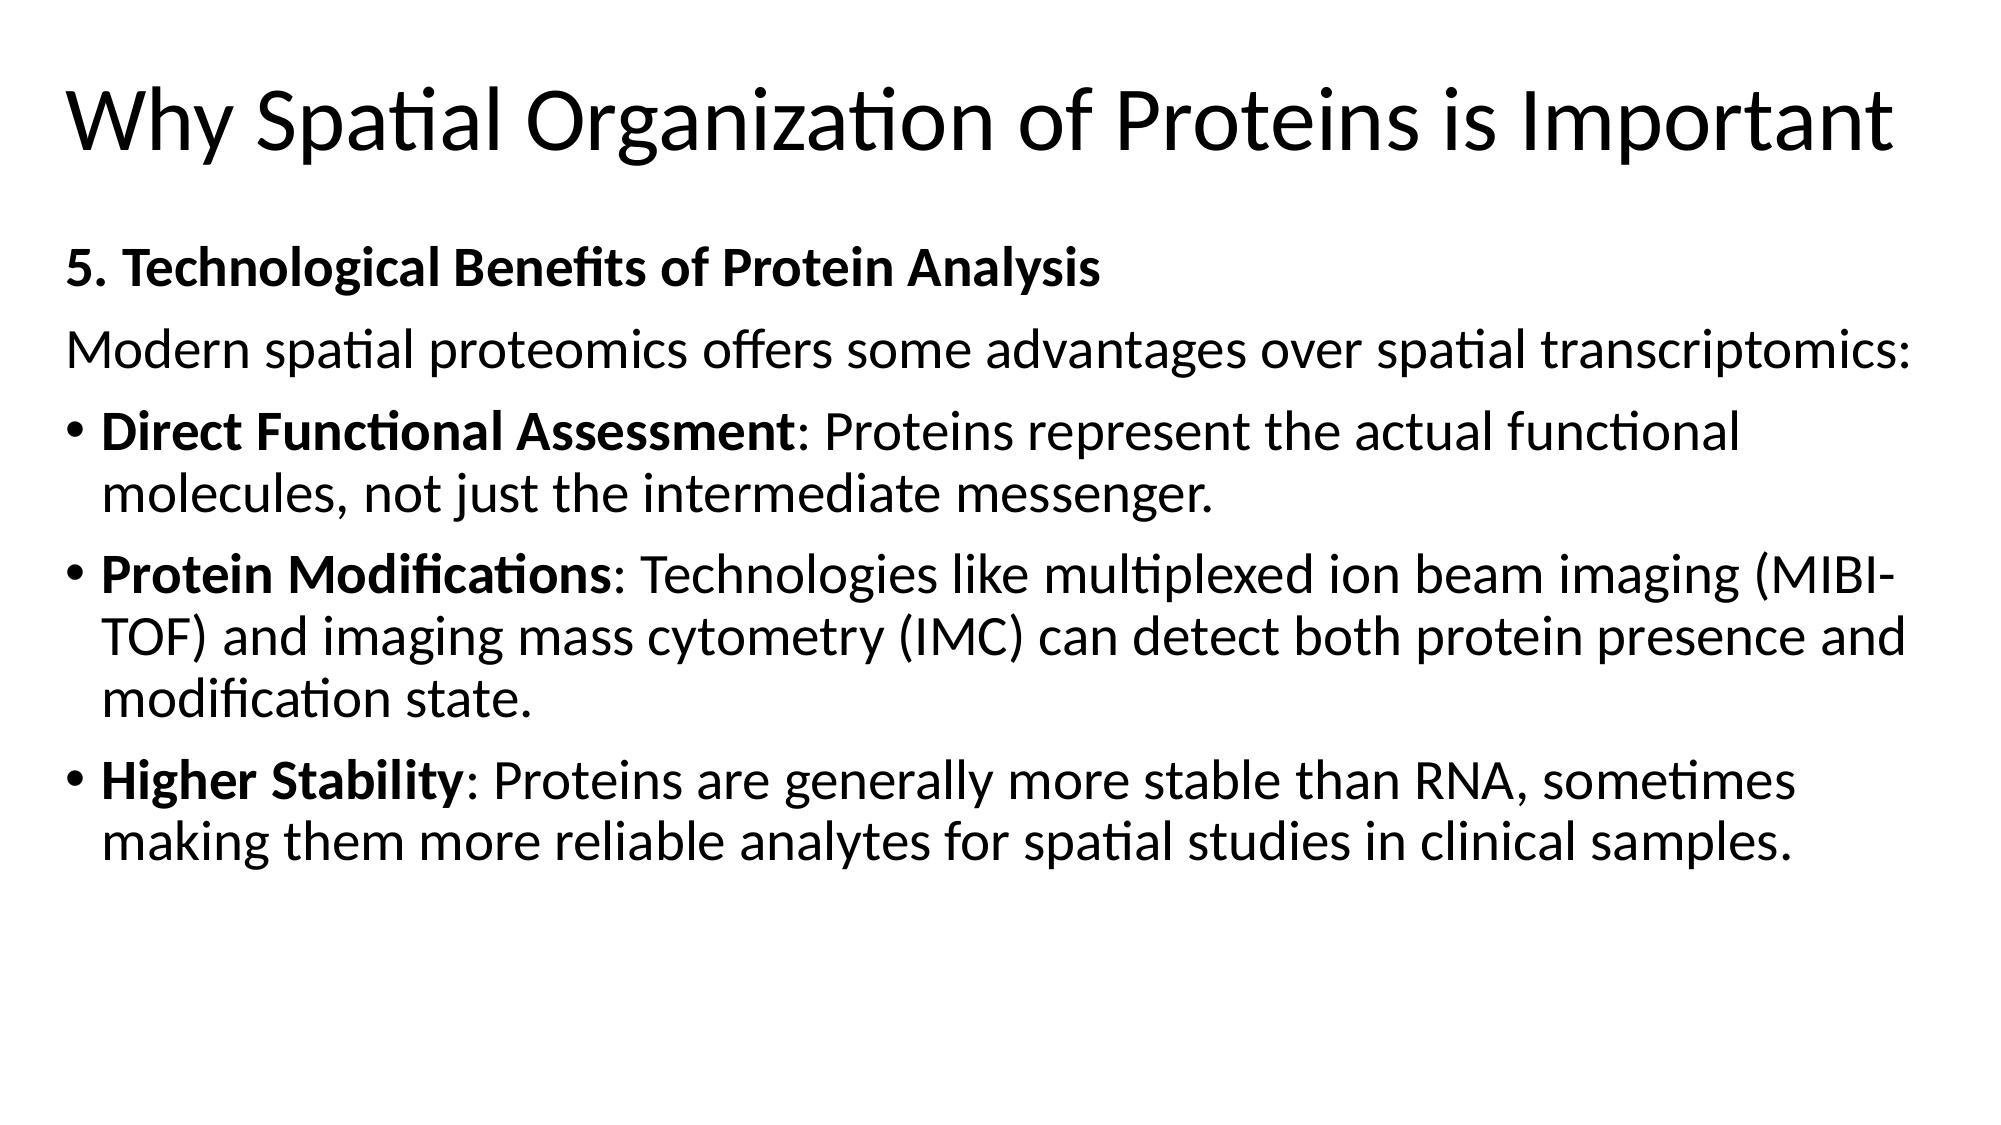

# Why Spatial Organization of Proteins is Important
5. Technological Benefits of Protein Analysis
Modern spatial proteomics offers some advantages over spatial transcriptomics:
Direct Functional Assessment: Proteins represent the actual functional molecules, not just the intermediate messenger.
Protein Modifications: Technologies like multiplexed ion beam imaging (MIBI-TOF) and imaging mass cytometry (IMC) can detect both protein presence and modification state.
Higher Stability: Proteins are generally more stable than RNA, sometimes making them more reliable analytes for spatial studies in clinical samples.